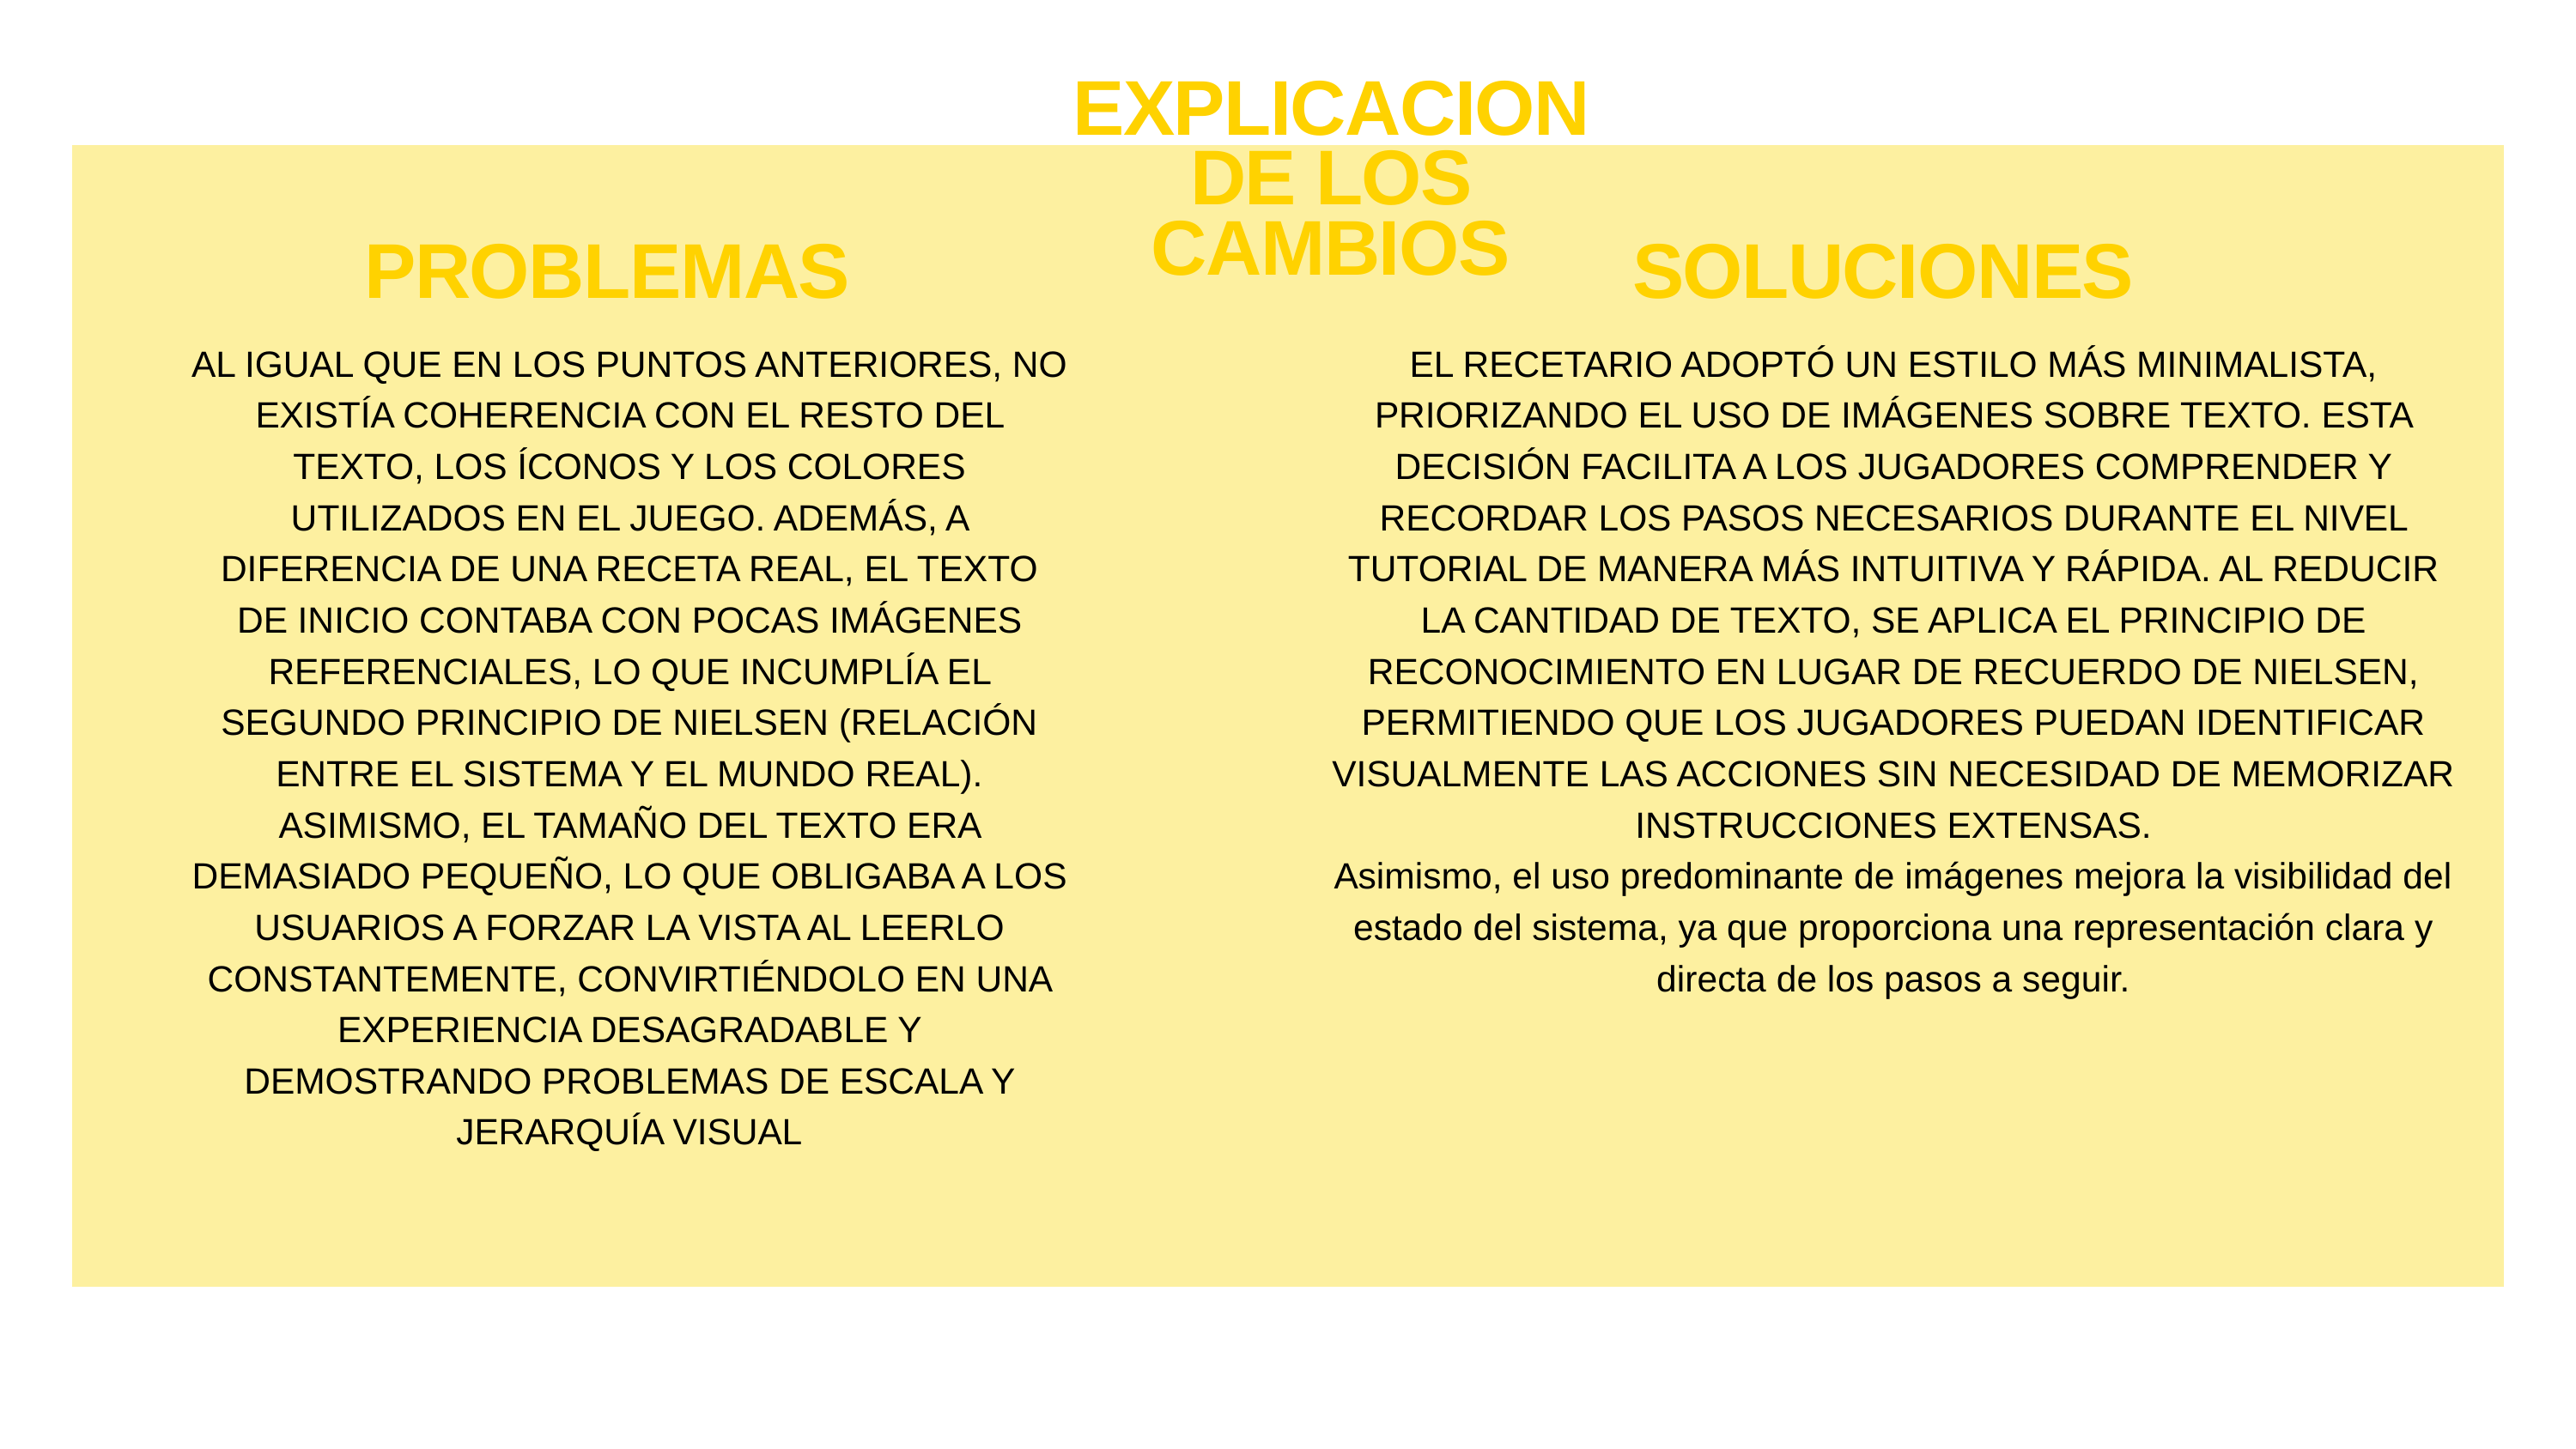

EXPLICACION DE LOS CAMBIOS

PROBLEMAS
SOLUCIONES
AL IGUAL QUE EN LOS PUNTOS ANTERIORES, NO EXISTÍA COHERENCIA CON EL RESTO DEL TEXTO, LOS ÍCONOS Y LOS COLORES UTILIZADOS EN EL JUEGO. ADEMÁS, A DIFERENCIA DE UNA RECETA REAL, EL TEXTO DE INICIO CONTABA CON POCAS IMÁGENES REFERENCIALES, LO QUE INCUMPLÍA EL SEGUNDO PRINCIPIO DE NIELSEN (RELACIÓN ENTRE EL SISTEMA Y EL MUNDO REAL). ASIMISMO, EL TAMAÑO DEL TEXTO ERA DEMASIADO PEQUEÑO, LO QUE OBLIGABA A LOS USUARIOS A FORZAR LA VISTA AL LEERLO CONSTANTEMENTE, CONVIRTIÉNDOLO EN UNA EXPERIENCIA DESAGRADABLE Y DEMOSTRANDO PROBLEMAS DE ESCALA Y JERARQUÍA VISUAL
EL RECETARIO ADOPTÓ UN ESTILO MÁS MINIMALISTA, PRIORIZANDO EL USO DE IMÁGENES SOBRE TEXTO. ESTA DECISIÓN FACILITA A LOS JUGADORES COMPRENDER Y RECORDAR LOS PASOS NECESARIOS DURANTE EL NIVEL TUTORIAL DE MANERA MÁS INTUITIVA Y RÁPIDA. AL REDUCIR LA CANTIDAD DE TEXTO, SE APLICA EL PRINCIPIO DE RECONOCIMIENTO EN LUGAR DE RECUERDO DE NIELSEN, PERMITIENDO QUE LOS JUGADORES PUEDAN IDENTIFICAR VISUALMENTE LAS ACCIONES SIN NECESIDAD DE MEMORIZAR INSTRUCCIONES EXTENSAS.
Asimismo, el uso predominante de imágenes mejora la visibilidad del estado del sistema, ya que proporciona una representación clara y directa de los pasos a seguir.